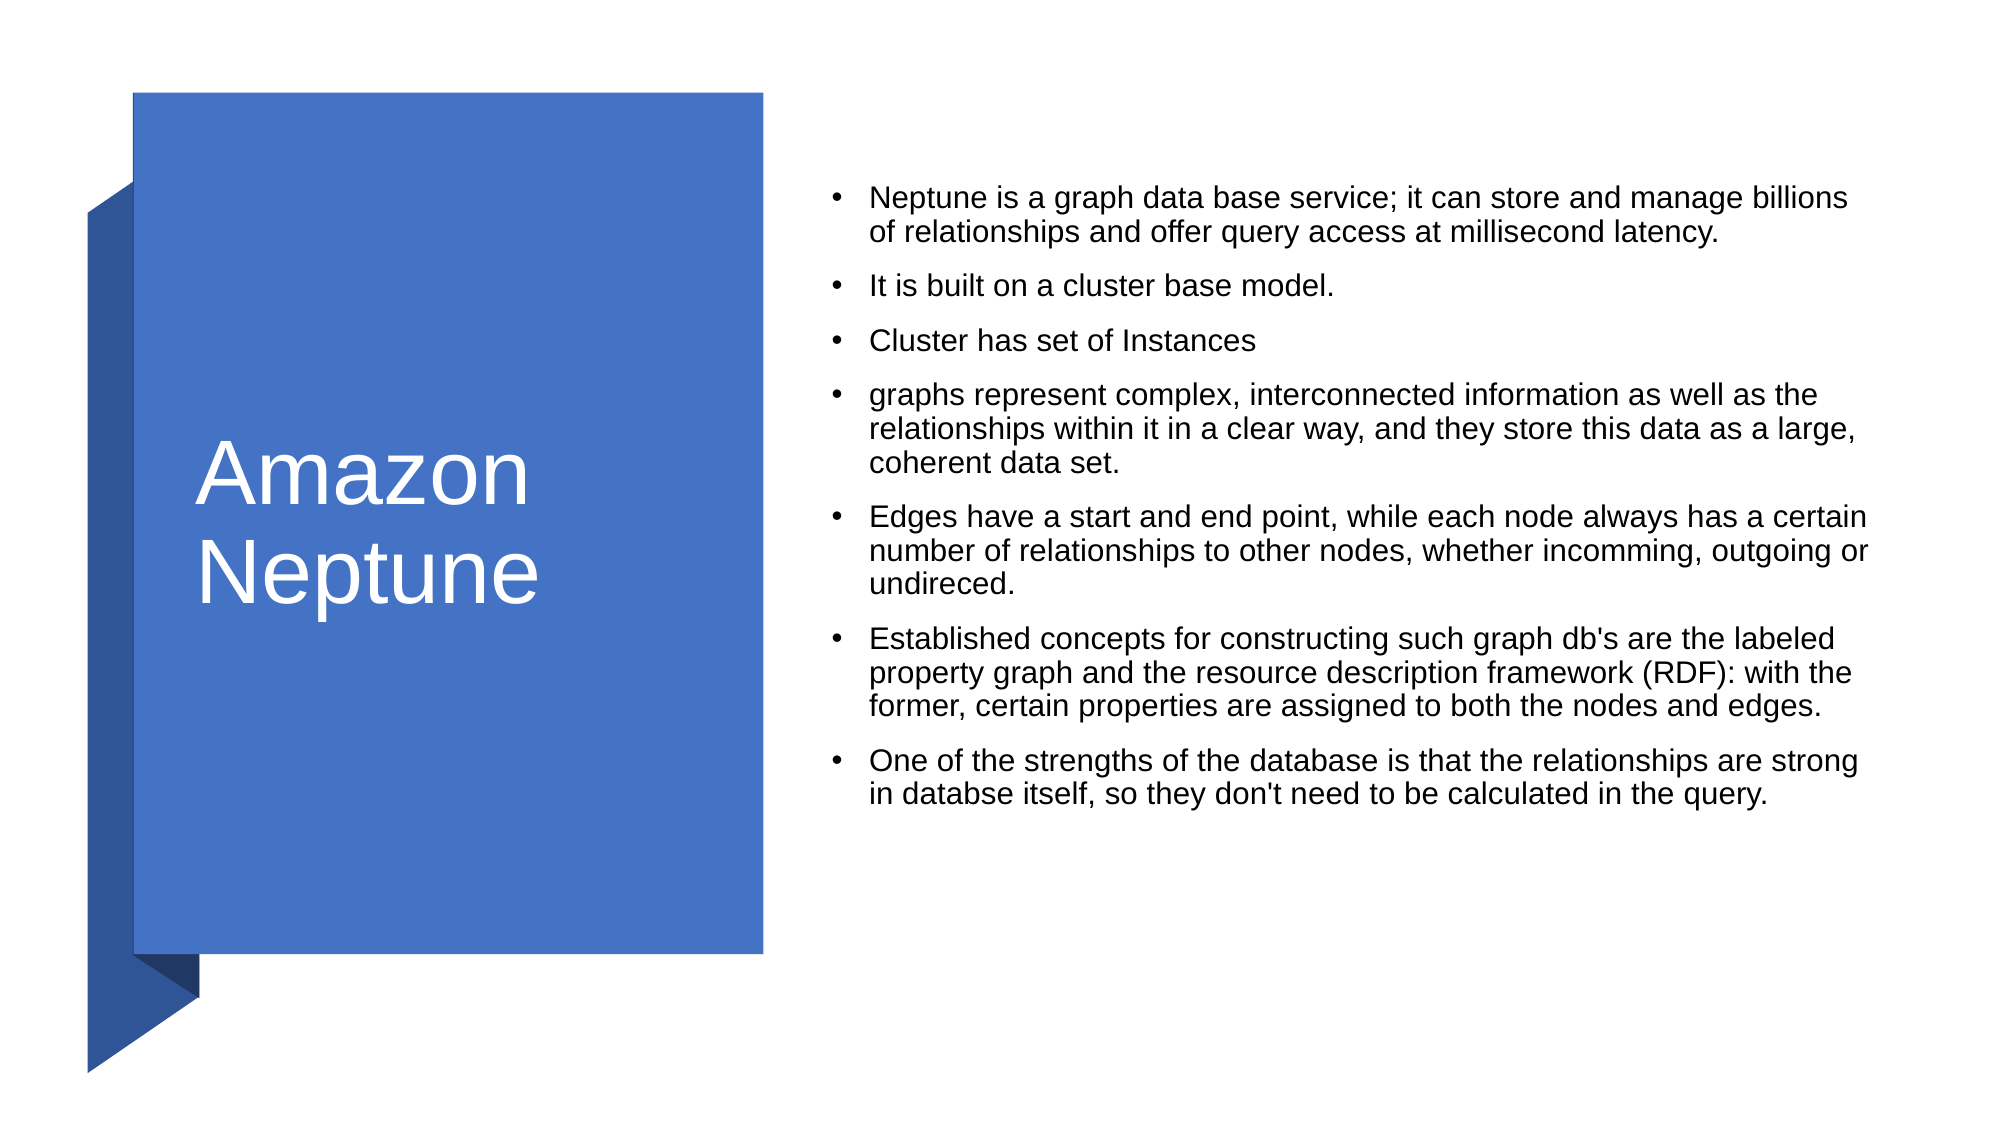

# Amazon Neptune
Neptune is a graph data base service; it can store and manage billions of relationships and offer query access at millisecond latency.
It is built on a cluster base model.
Cluster has set of Instances
graphs represent complex, interconnected information as well as the relationships within it in a clear way, and they store this data as a large, coherent data set.
Edges have a start and end point, while each node always has a certain number of relationships to other nodes, whether incomming, outgoing or undireced.
Established concepts for constructing such graph db's are the labeled property graph and the resource description framework (RDF): with the former, certain properties are assigned to both the nodes and edges.
One of the strengths of the database is that the relationships are strong in databse itself, so they don't need to be calculated in the query.